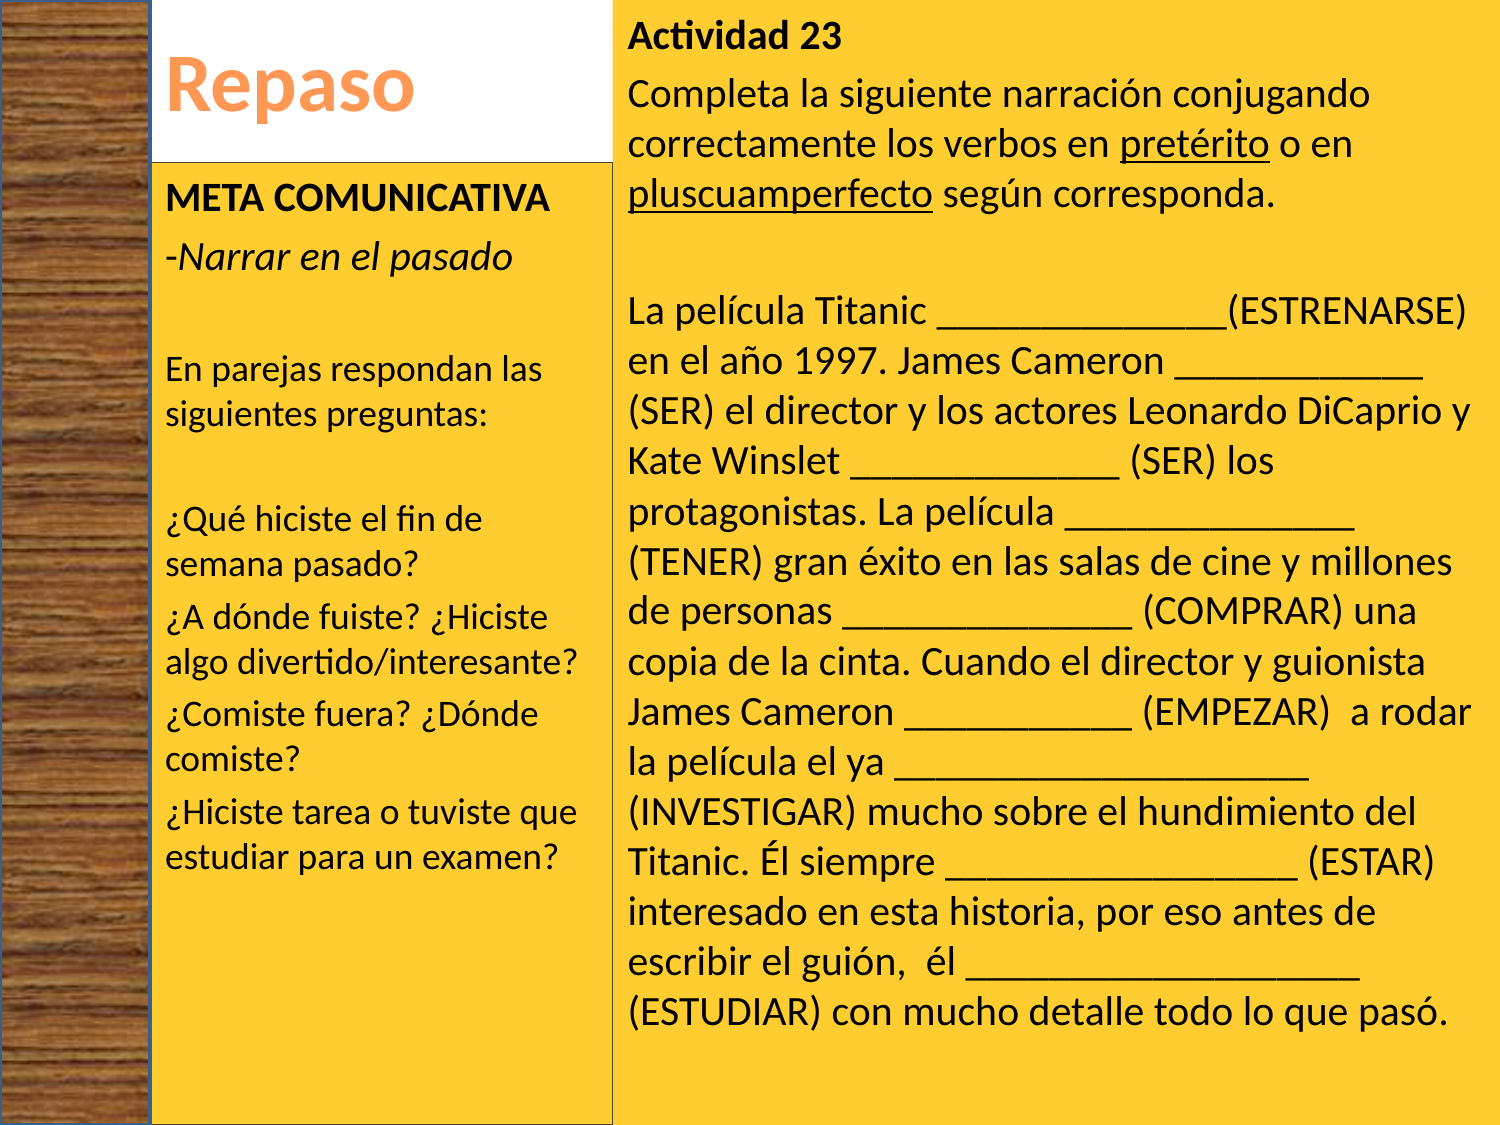

# Repaso
Actividad 23
Completa la siguiente narración conjugando correctamente los verbos en pretérito o en pluscuamperfecto según corresponda.

La película Titanic ______________(ESTRENARSE) en el año 1997. James Cameron ____________ (SER) el director y los actores Leonardo DiCaprio y Kate Winslet _____________ (SER) los protagonistas. La película ______________ (TENER) gran éxito en las salas de cine y millones de personas ______________ (COMPRAR) una copia de la cinta. Cuando el director y guionista James Cameron ___________ (EMPEZAR)  a rodar la película el ya ____________________ (INVESTIGAR) mucho sobre el hundimiento del Titanic. Él siempre _________________ (ESTAR) interesado en esta historia, por eso antes de escribir el guión,  él ___________________ (ESTUDIAR) con mucho detalle todo lo que pasó.
Meta comunicativa
-Narrar en el pasado

En parejas respondan las siguientes preguntas:

¿Qué hiciste el fin de semana pasado?
¿A dónde fuiste? ¿Hiciste algo divertido/interesante?
¿Comiste fuera? ¿Dónde comiste?
¿Hiciste tarea o tuviste que estudiar para un examen?